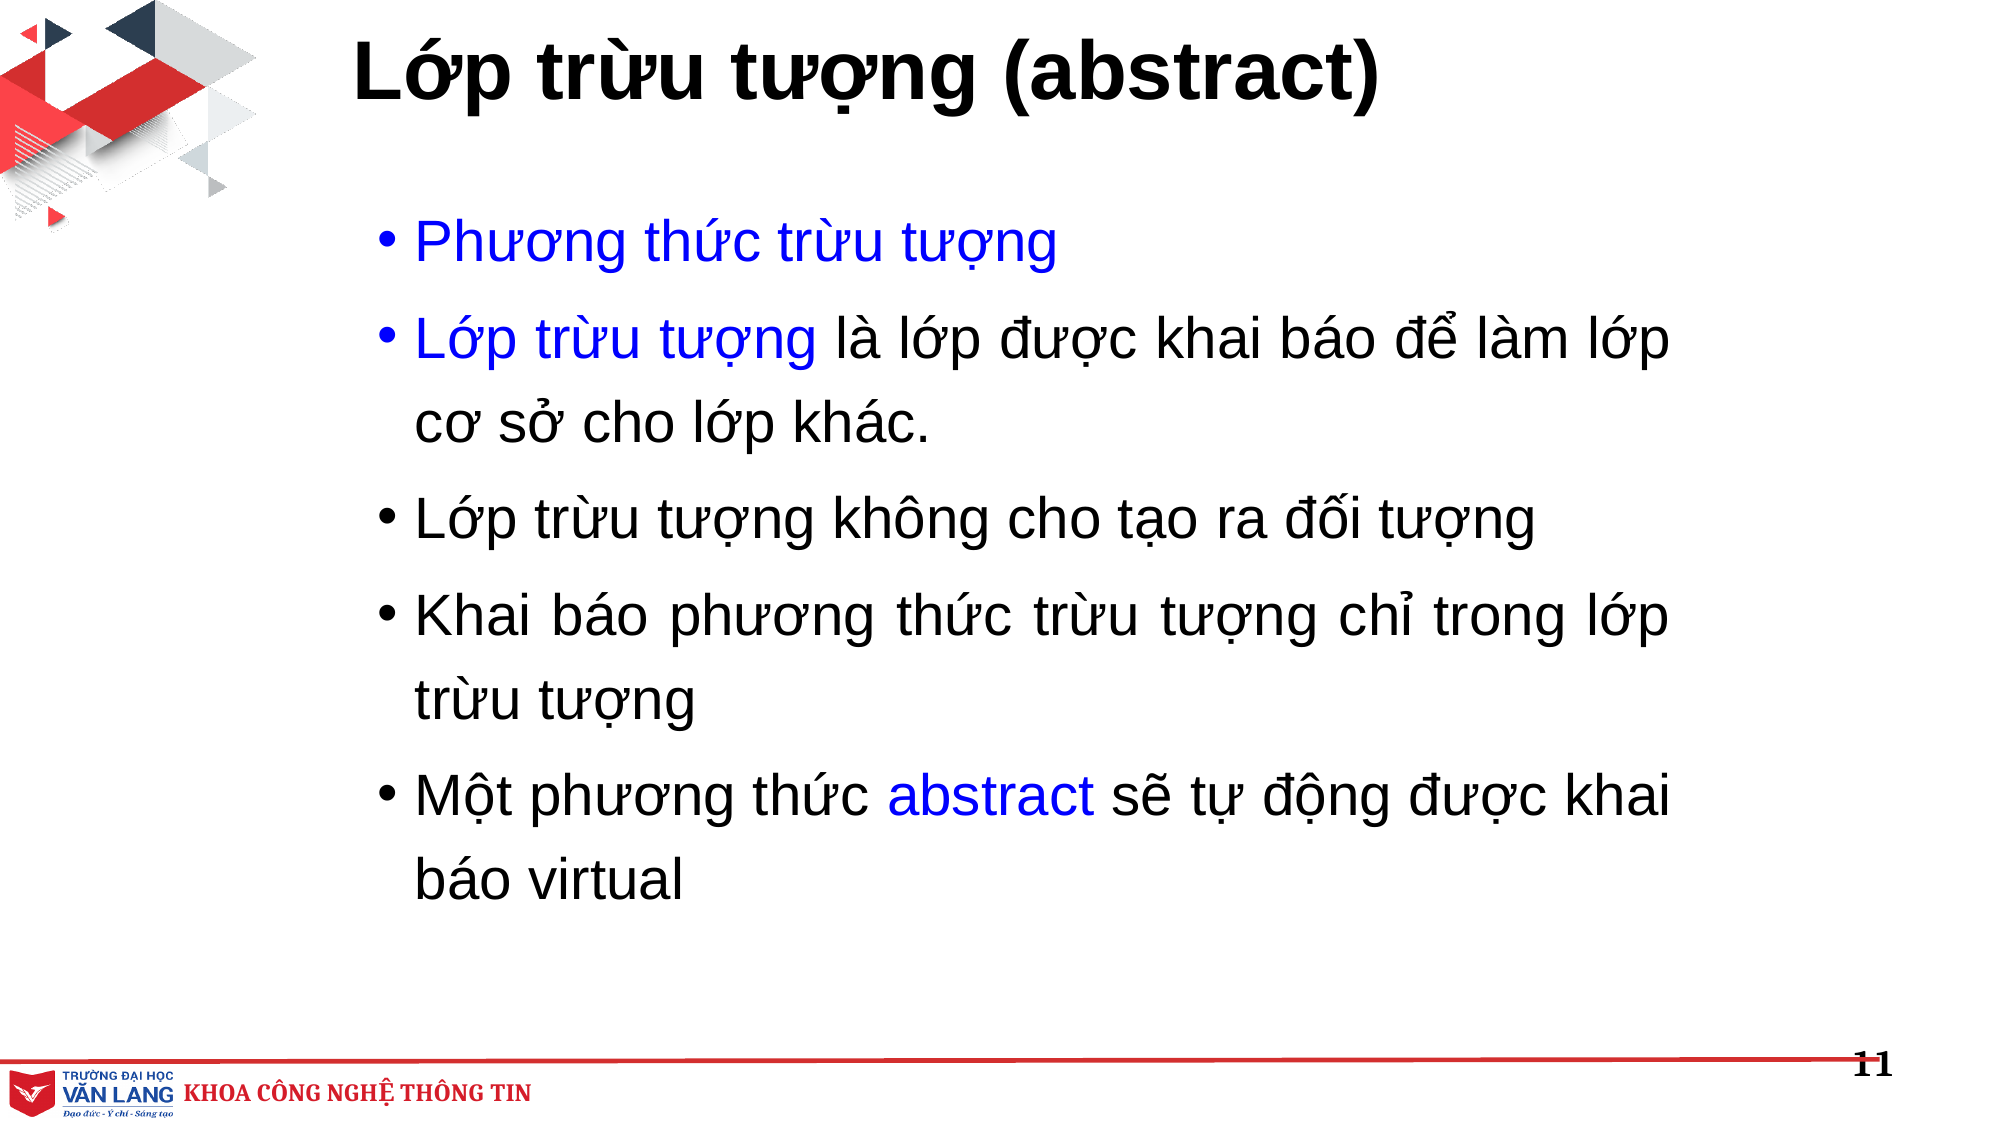

# Lớp trừu tượng (abstract)
Phương thức trừu tượng
Lớp trừu tượng là lớp được khai báo để làm lớp cơ sở cho lớp khác.
Lớp trừu tượng không cho tạo ra đối tượng
Khai báo phương thức trừu tượng chỉ trong lớp trừu tượng
Một phương thức abstract sẽ tự động được khai báo virtual